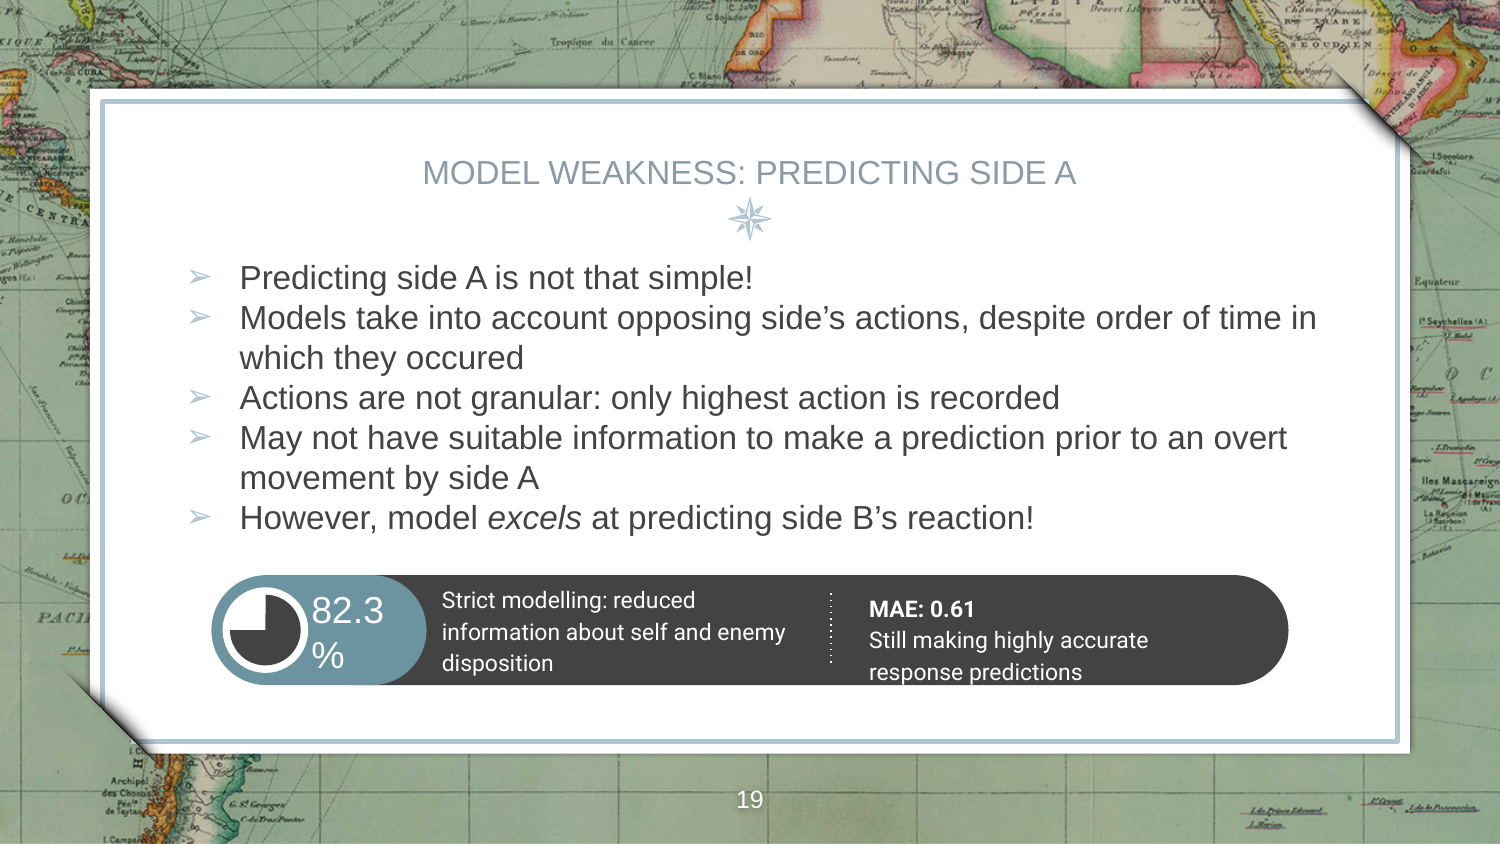

# MODEL WEAKNESS: PREDICTING SIDE A
Predicting side A is not that simple!
Models take into account opposing side’s actions, despite order of time in which they occured
Actions are not granular: only highest action is recorded
May not have suitable information to make a prediction prior to an overt movement by side A
However, model excels at predicting side B’s reaction!

Strict modelling: reduced information about self and enemy disposition
MAE: 0.61
Still making highly accurate response predictions

82.3%
19